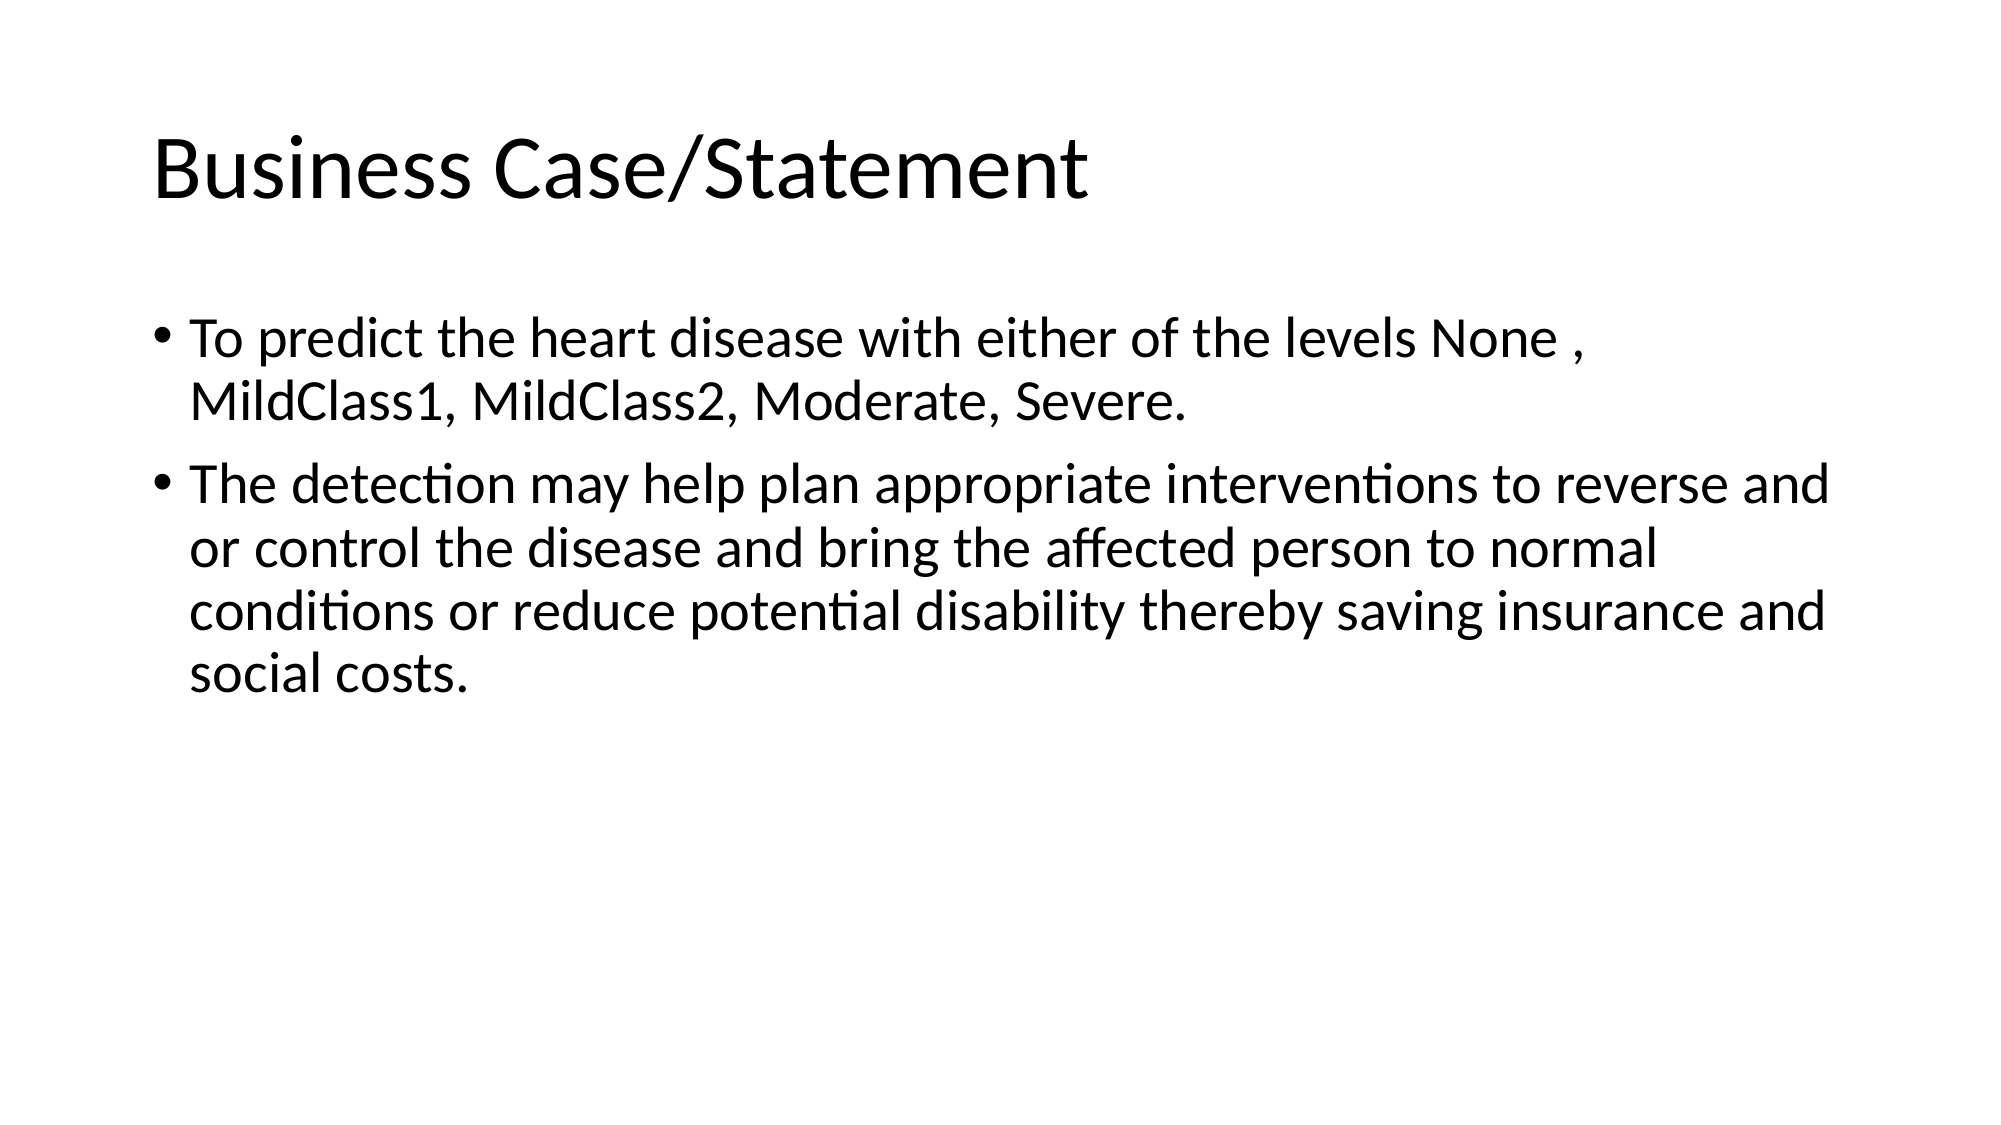

# Business Case/Statement
To predict the heart disease with either of the levels None , MildClass1, MildClass2, Moderate, Severe.
The detection may help plan appropriate interventions to reverse and or control the disease and bring the affected person to normal conditions or reduce potential disability thereby saving insurance and social costs.